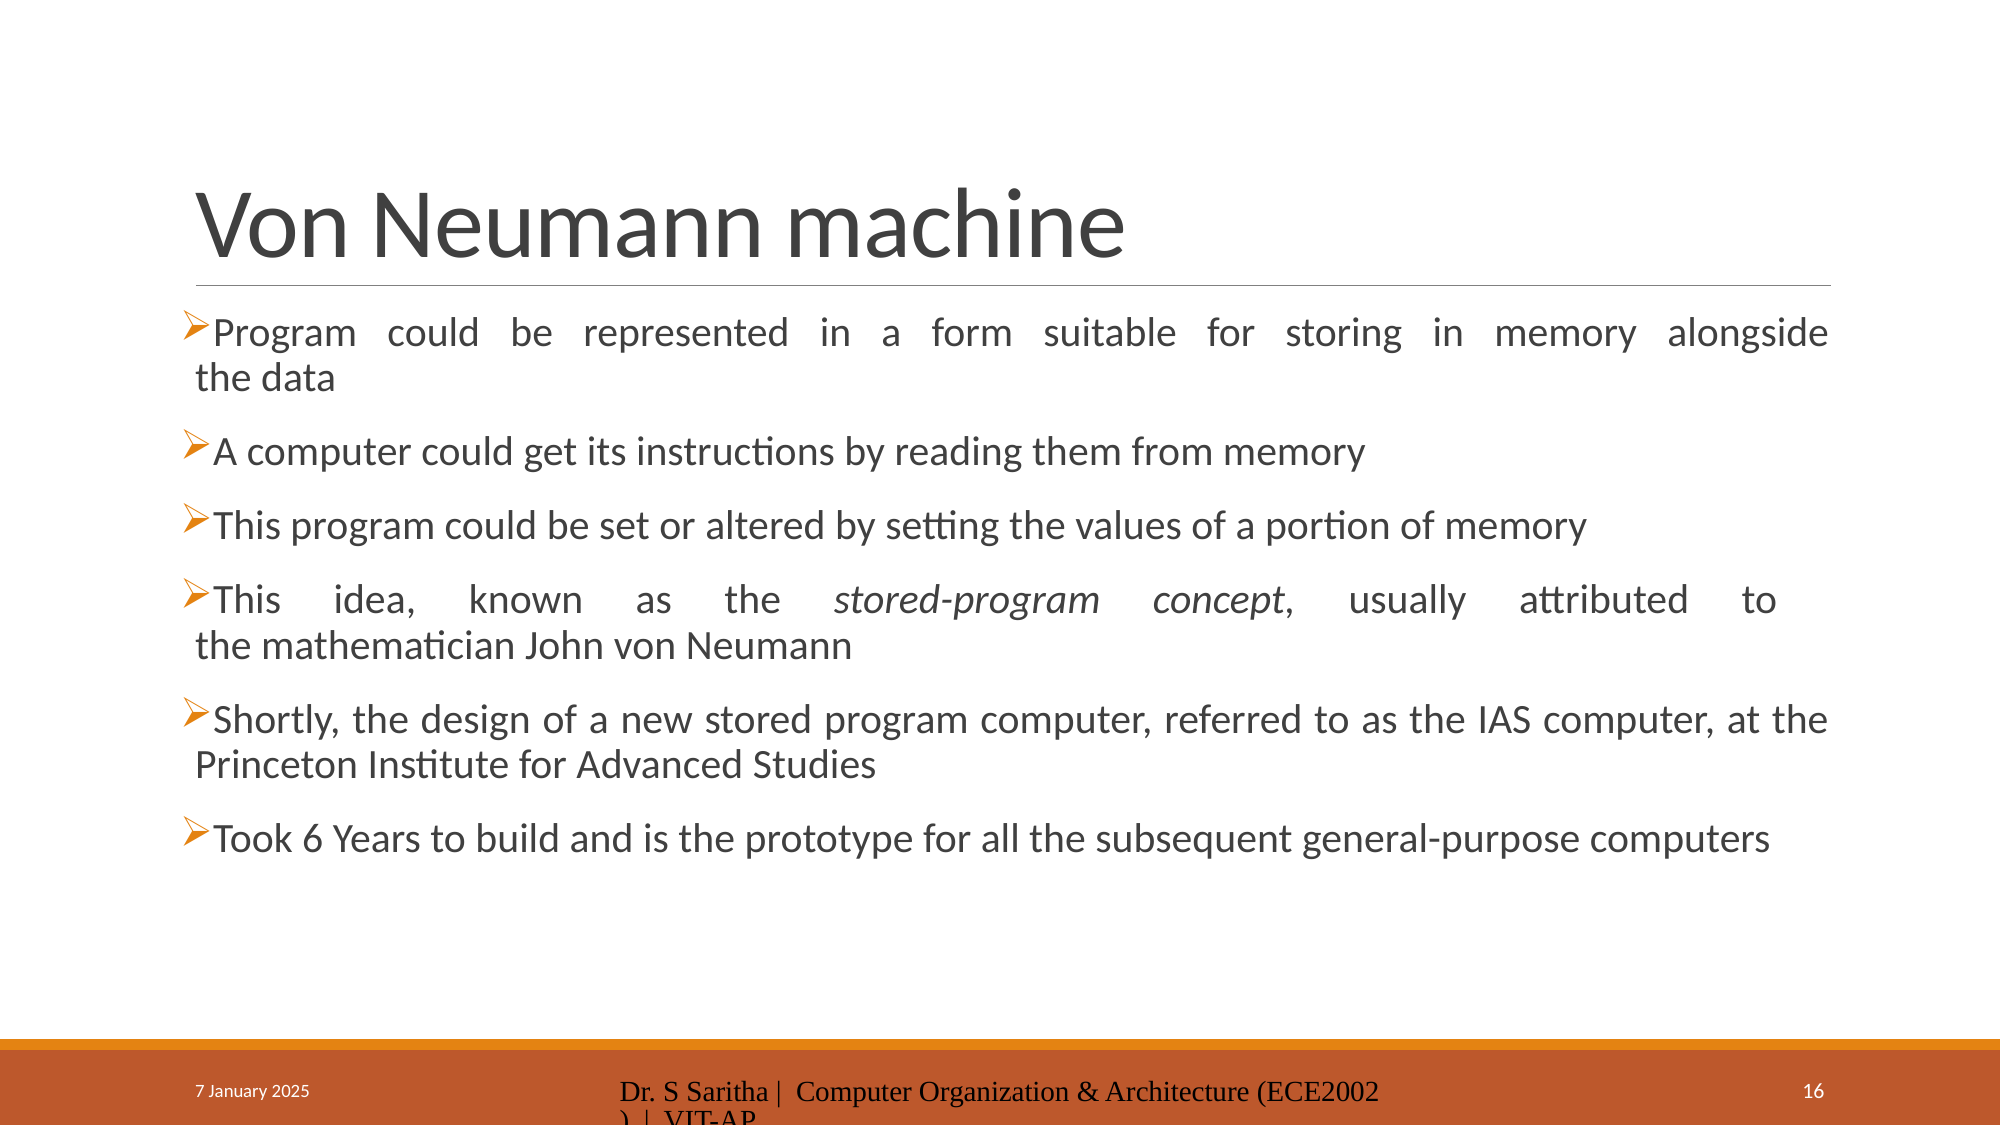

# Von Neumann machine
Program could be represented in a form suitable for storing in memory alongside
the data
A computer could get its instructions by reading them from memory
This program could be set or altered by setting the values of a portion of memory
This idea, known as the stored-program concept, usually attributed to
the mathematician John von Neumann
Shortly, the design of a new stored program computer, referred to as the IAS computer, at the Princeton Institute for Advanced Studies
Took 6 Years to build and is the prototype for all the subsequent general-purpose computers

7 January 2025
Dr. S Saritha |  Computer Organization & Architecture (ECE2002)  |  VIT-AP
16